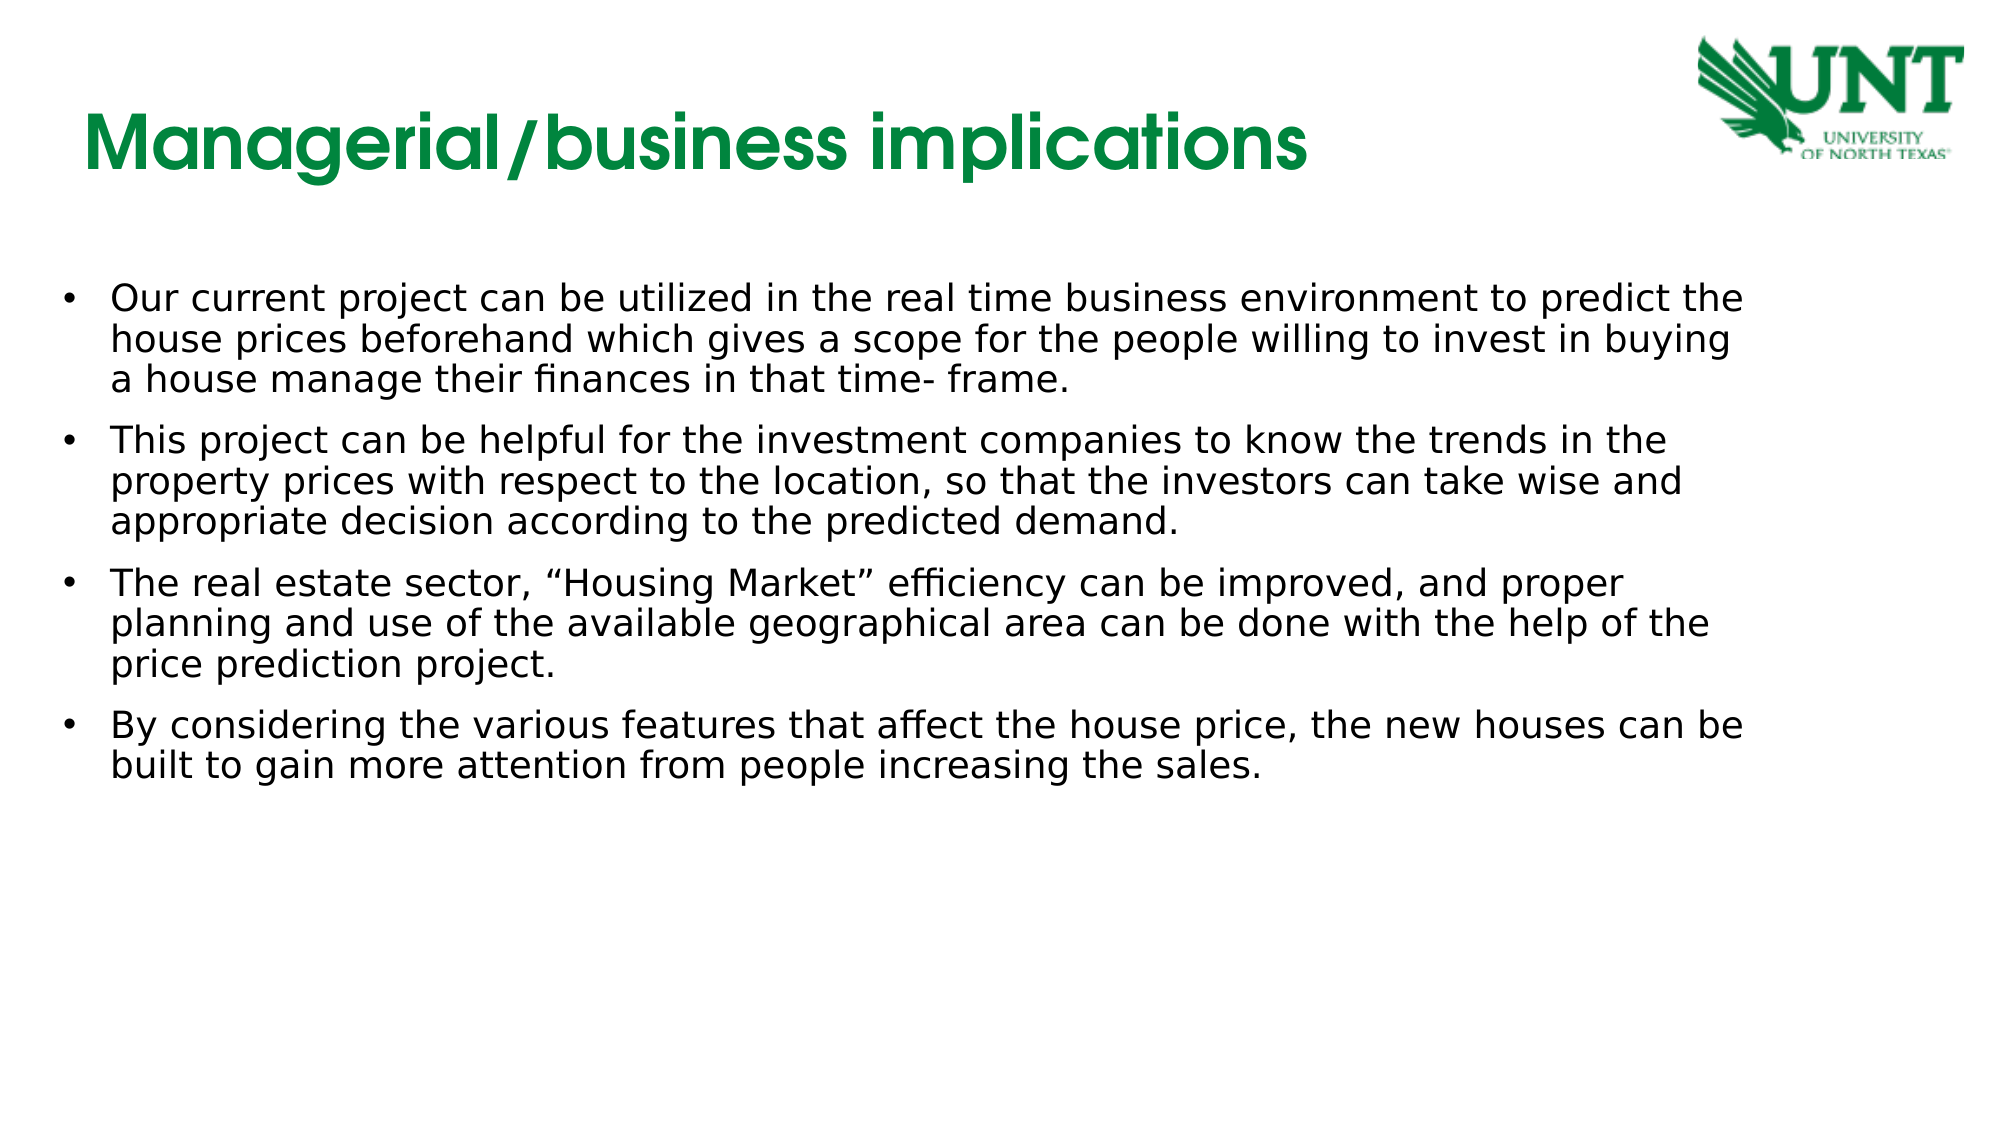

Managerial/business implications
Our current project can be utilized in the real time business environment to predict the house prices beforehand which gives a scope for the people willing to invest in buying a house manage their finances in that time- frame.
This project can be helpful for the investment companies to know the trends in the property prices with respect to the location, so that the investors can take wise and appropriate decision according to the predicted demand.
The real estate sector, “Housing Market” efficiency can be improved, and proper planning and use of the available geographical area can be done with the help of the price prediction project.
By considering the various features that affect the house price, the new houses can be built to gain more attention from people increasing the sales.